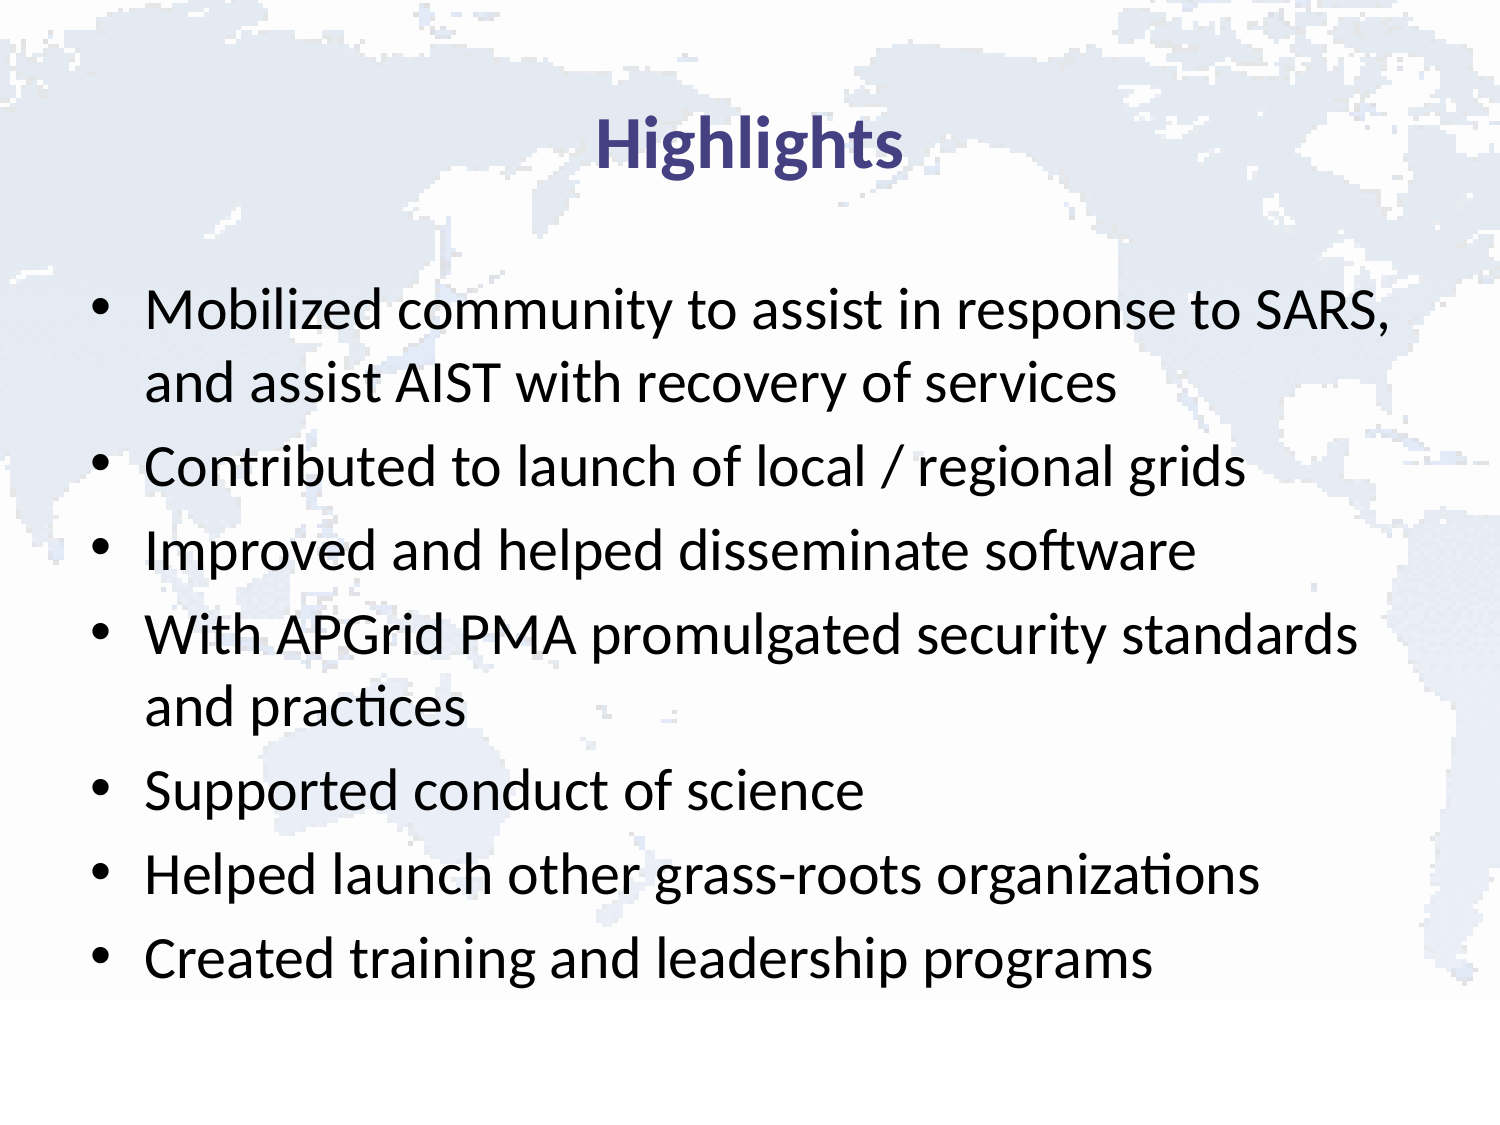

# Highlights
Mobilized community to assist in response to SARS, and assist AIST with recovery of services
Contributed to launch of local / regional grids
Improved and helped disseminate software
With APGrid PMA promulgated security standards and practices
Supported conduct of science
Helped launch other grass-roots organizations
Created training and leadership programs